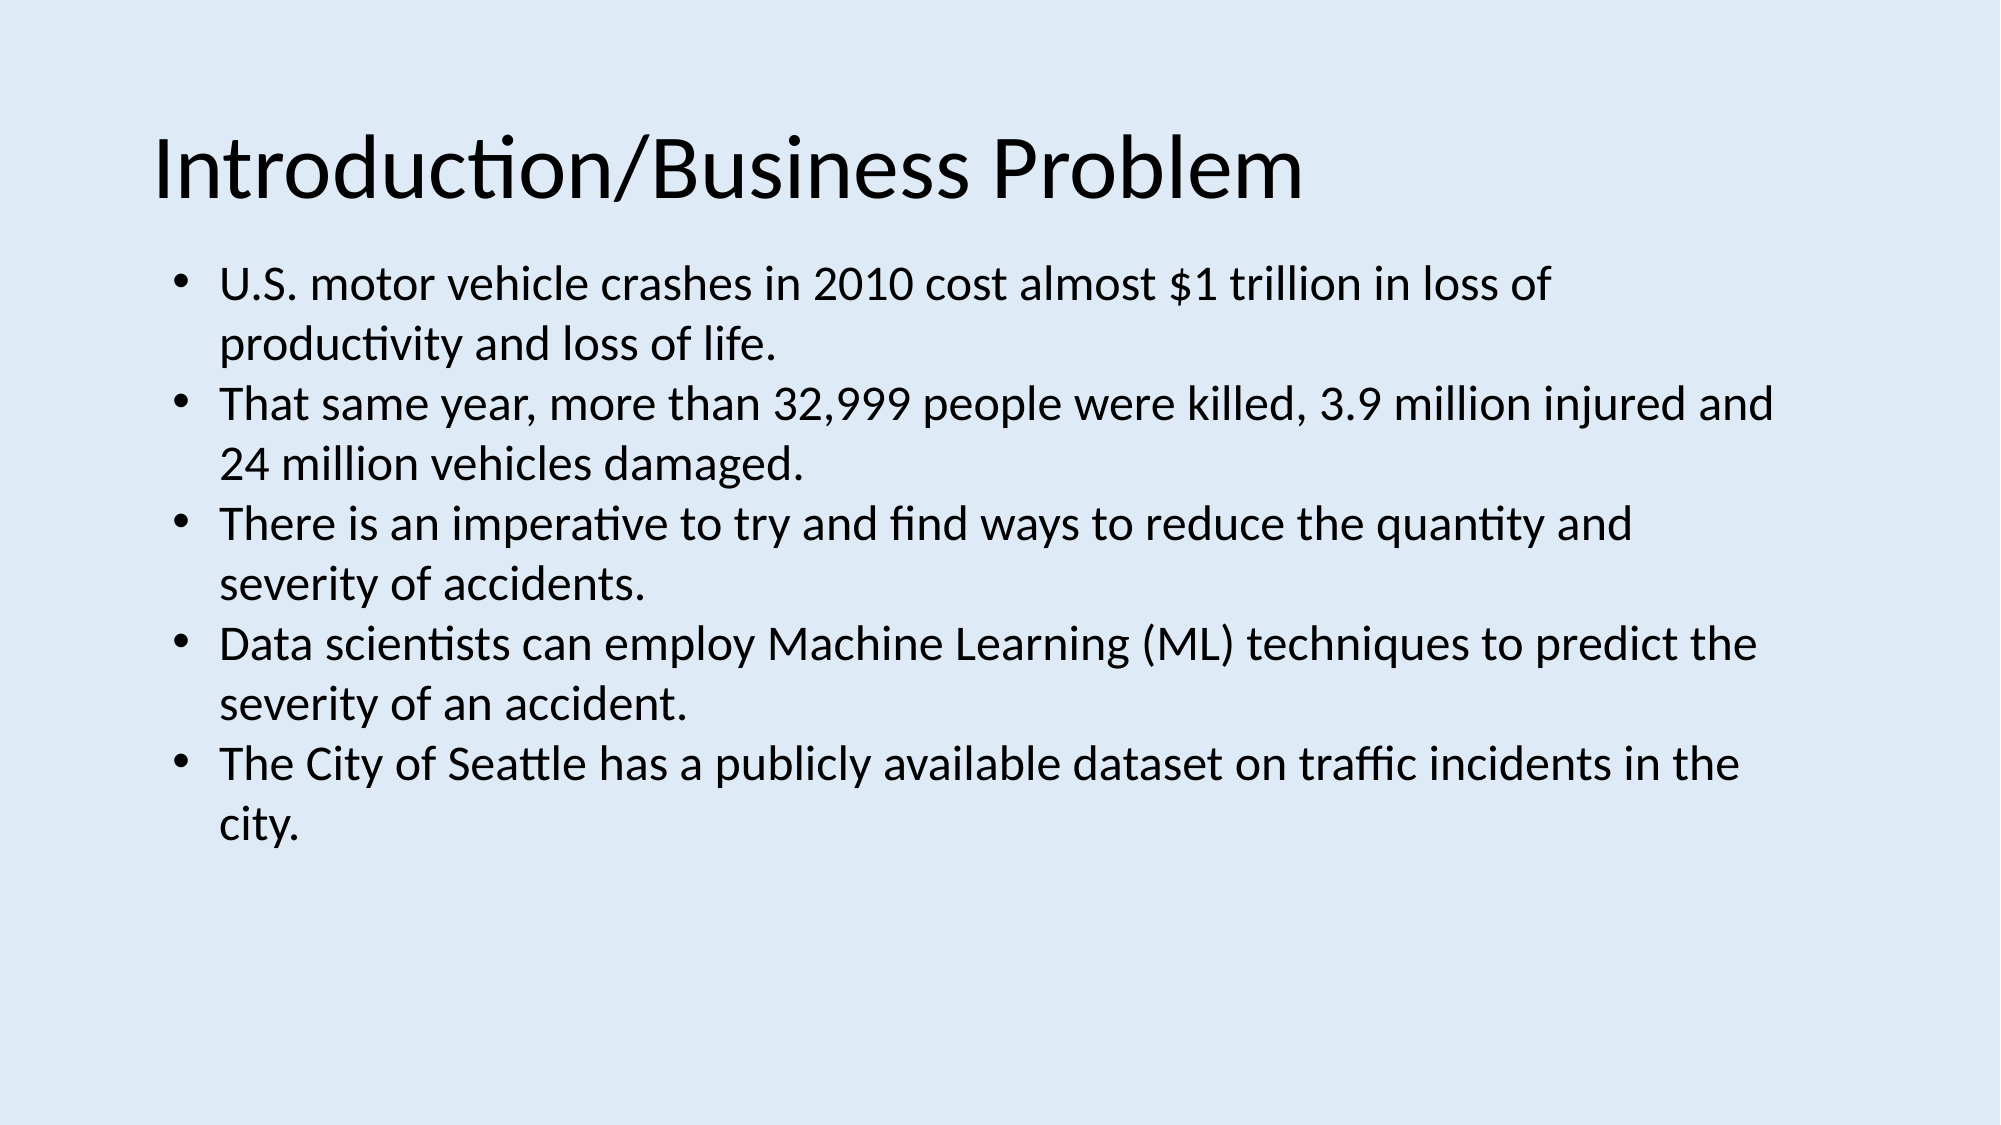

# Introduction/Business Problem
U.S. motor vehicle crashes in 2010 cost almost $1 trillion in loss of productivity and loss of life.
That same year, more than 32,999 people were killed, 3.9 million injured and 24 million vehicles damaged.
There is an imperative to try and find ways to reduce the quantity and severity of accidents.
Data scientists can employ Machine Learning (ML) techniques to predict the severity of an accident.
The City of Seattle has a publicly available dataset on traffic incidents in the city.